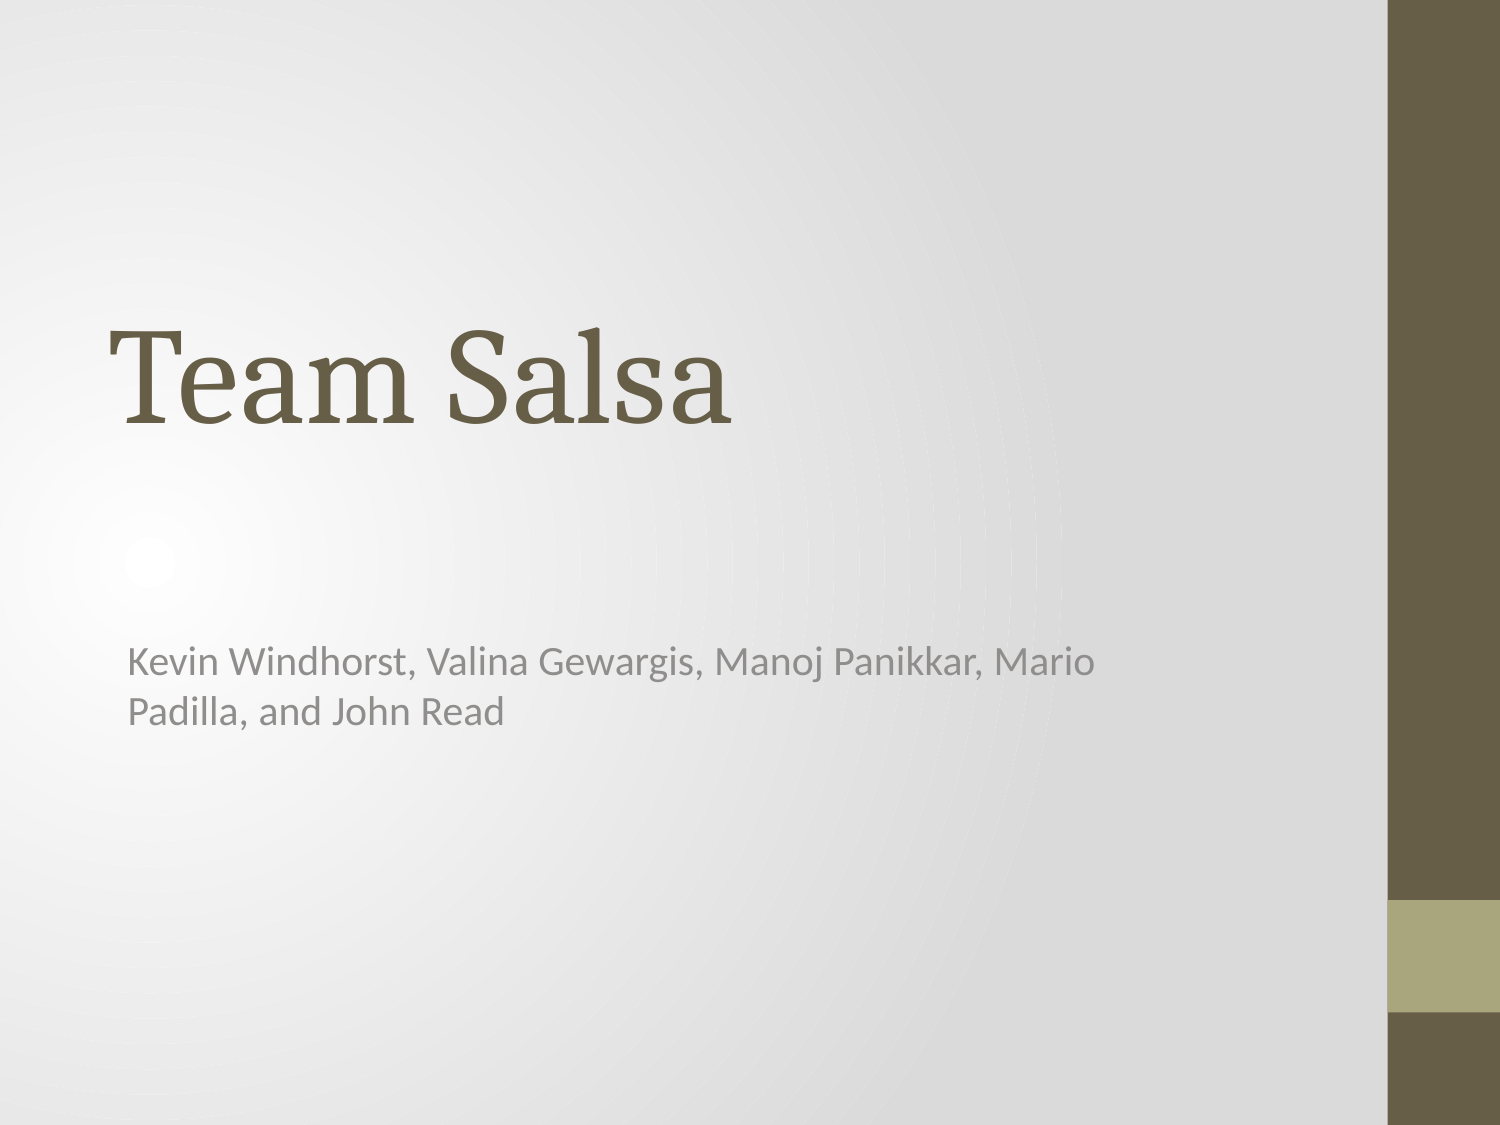

# Team Salsa
Kevin Windhorst, Valina Gewargis, Manoj Panikkar, Mario Padilla, and John Read